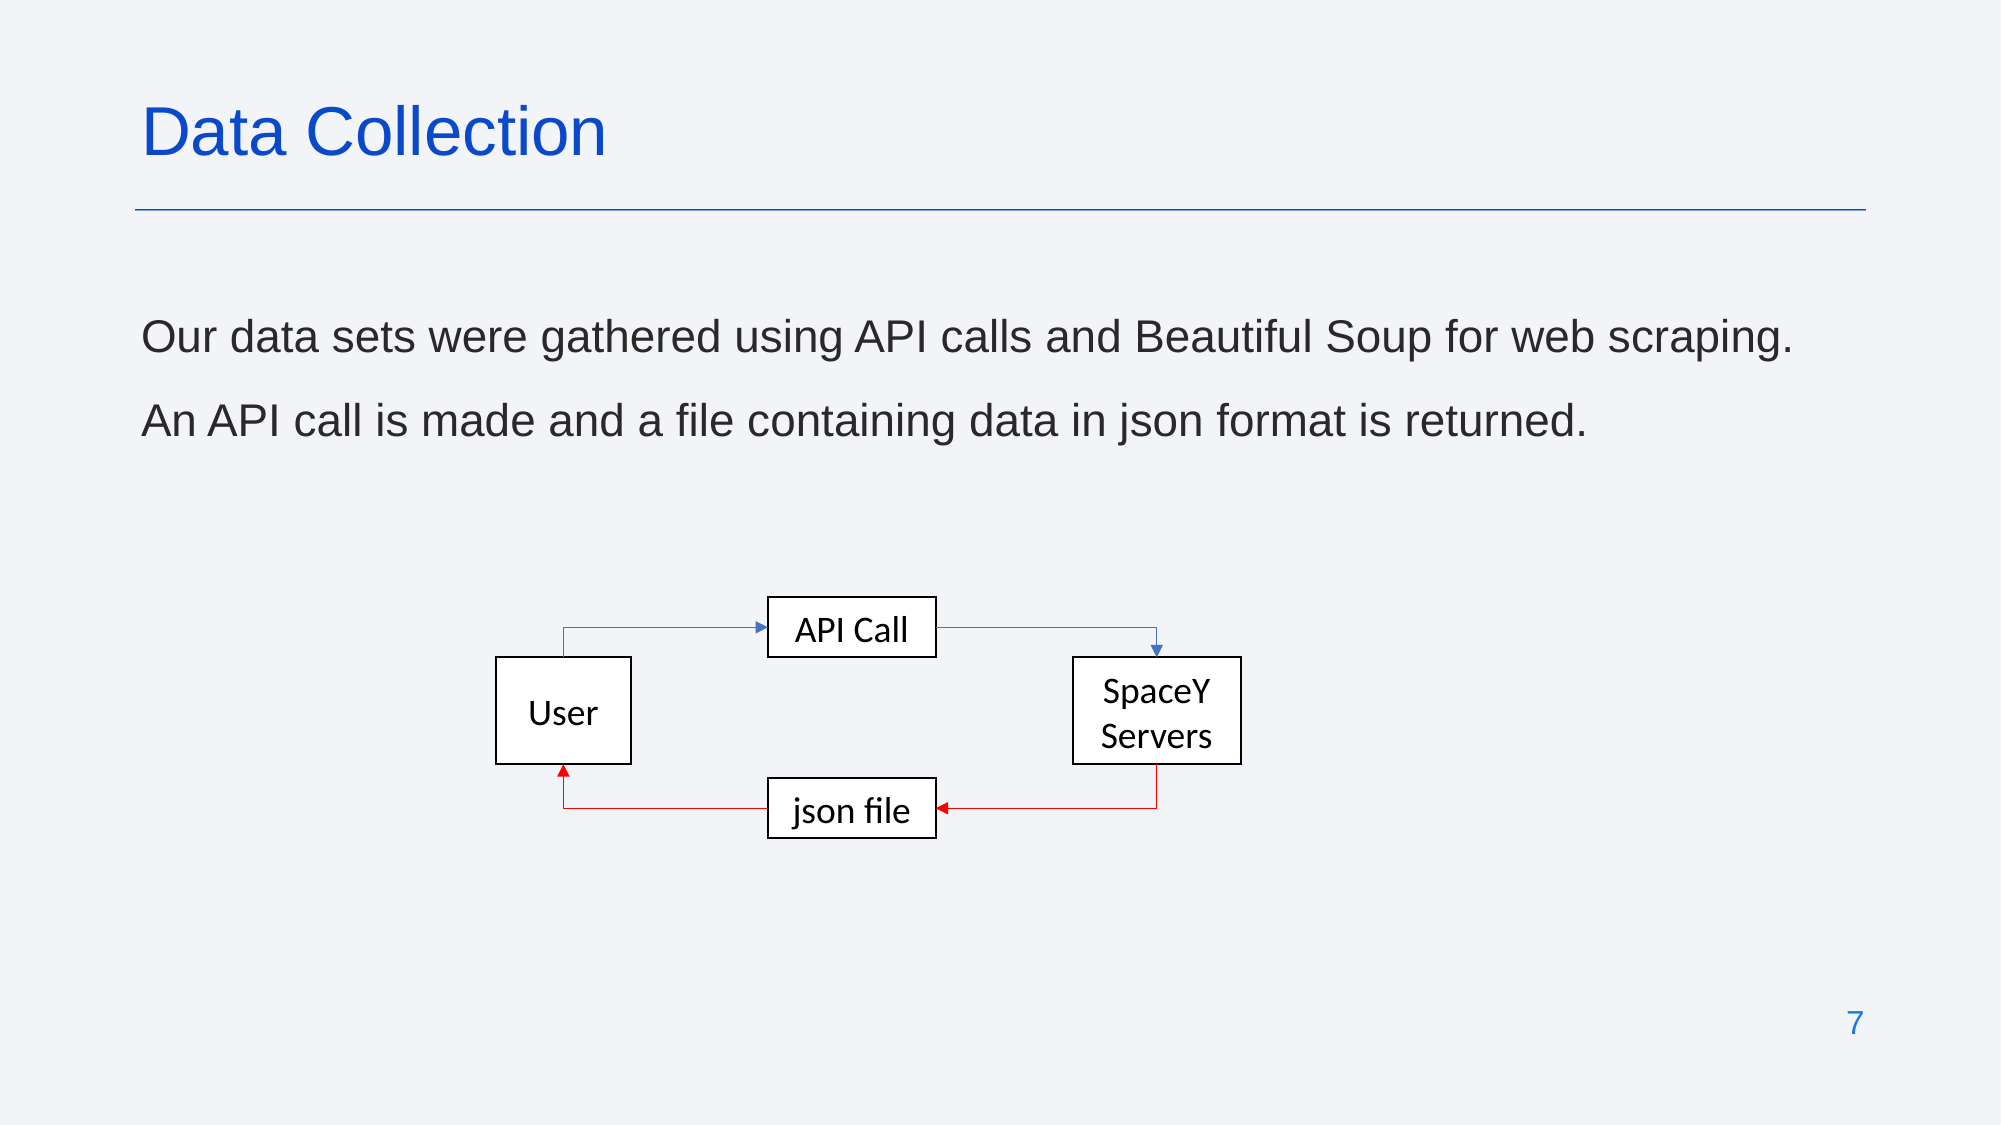

Data Collection
Our data sets were gathered using API calls and Beautiful Soup for web scraping.
An API call is made and a file containing data in json format is returned.

API Call
User
SpaceY Servers
json file
7